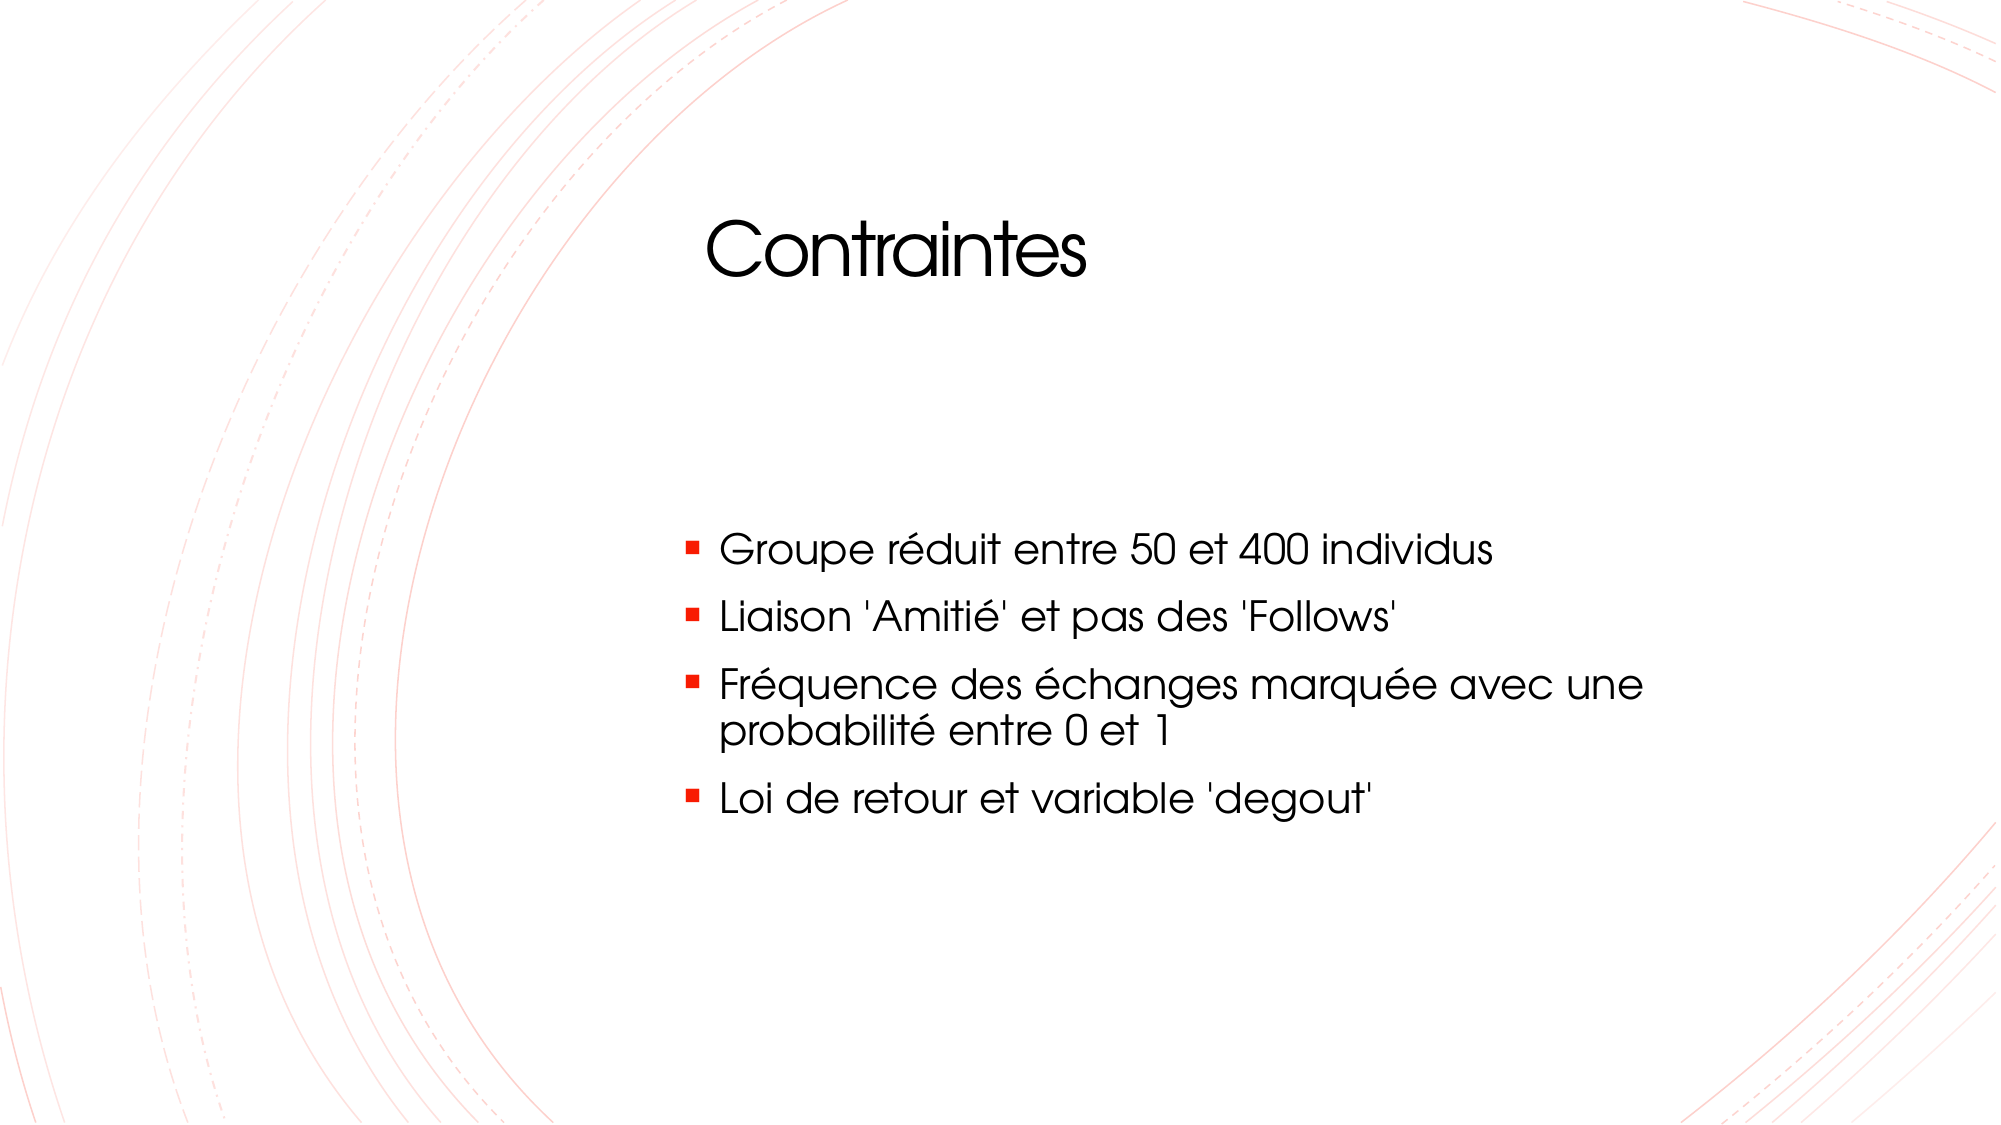

Contraintes
Groupe réduit entre 50 et 400 individus
Liaison 'Amitié' et pas des 'Follows'
Fréquence des échanges marquée avec une probabilité entre 0 et 1
Loi de retour et variable 'degout'